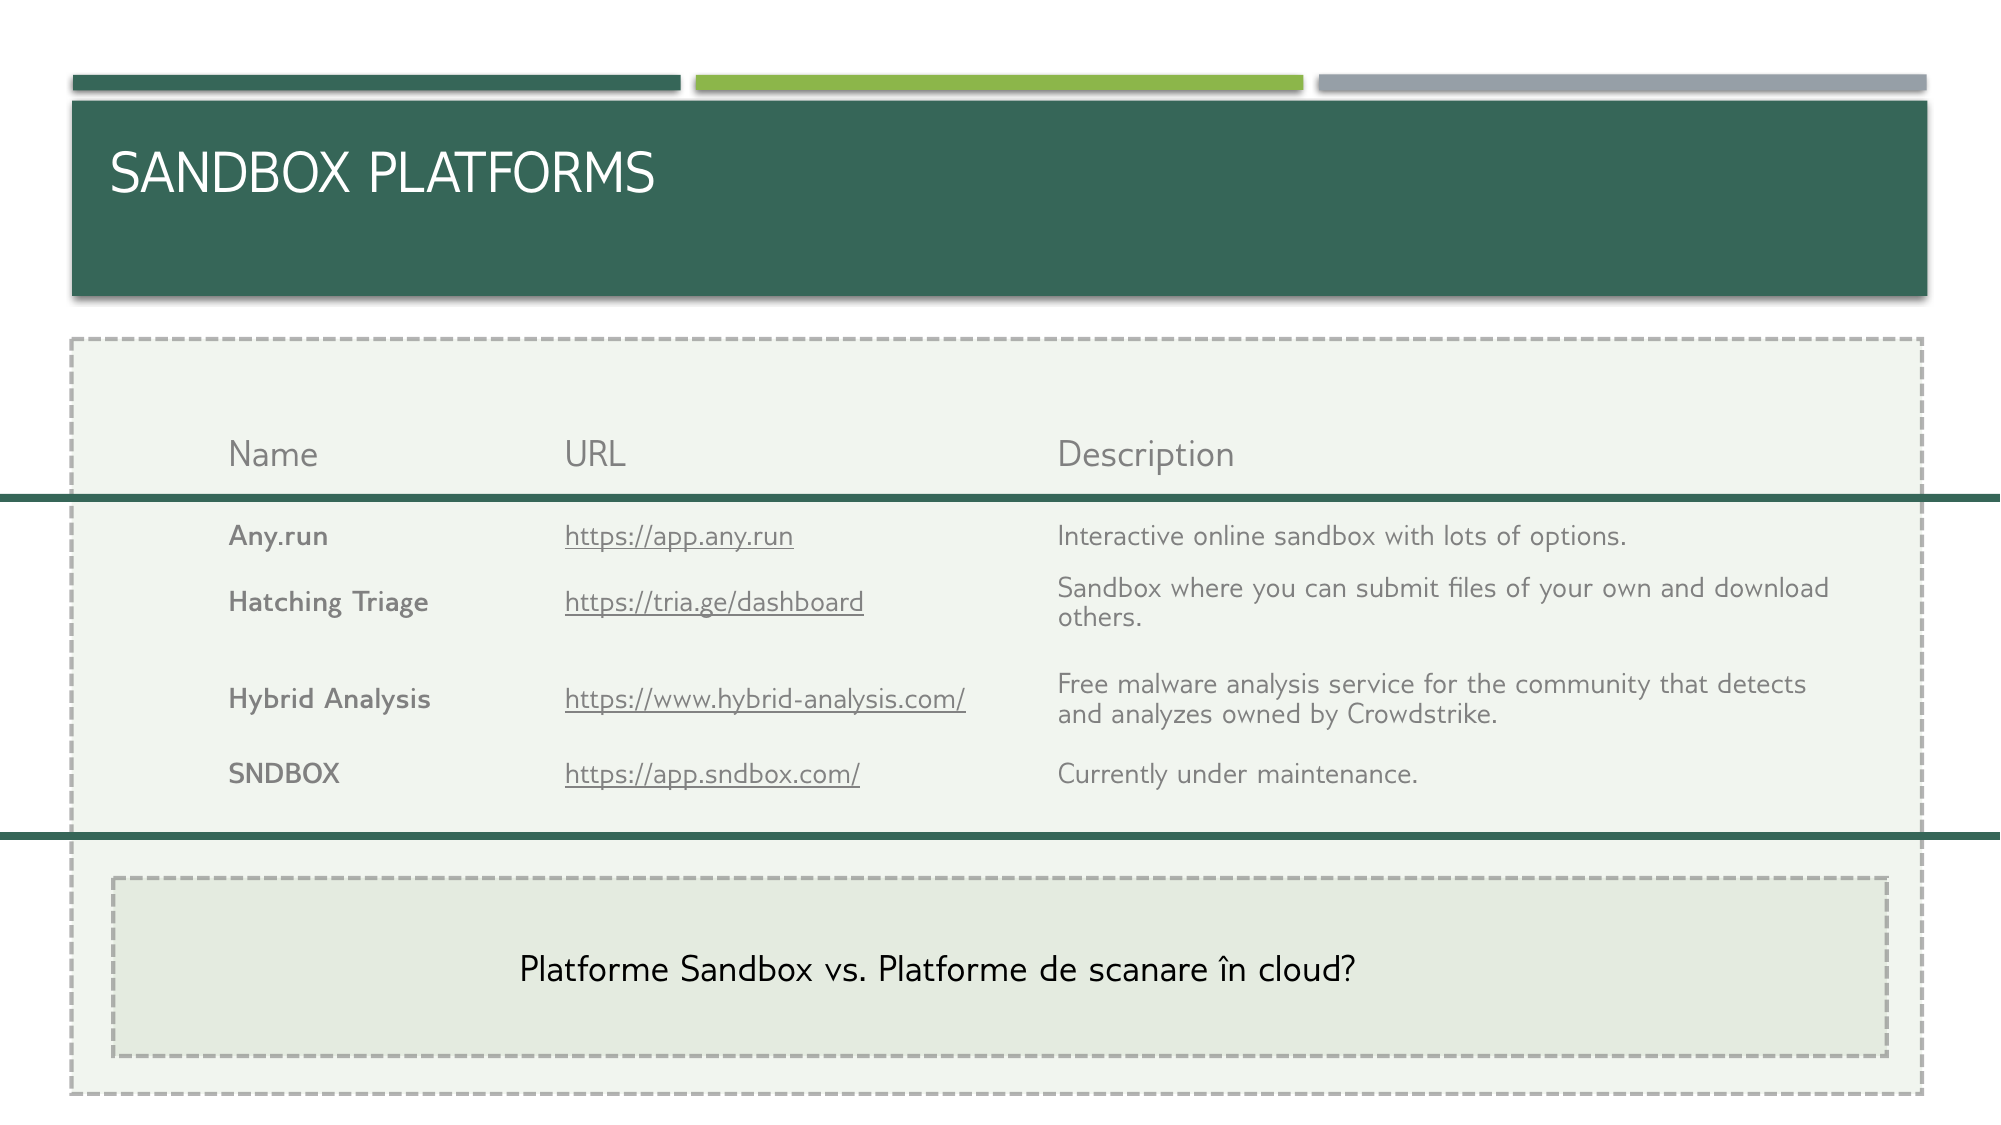

# Sandbox Platforms

| Name | URL | Description |
| --- | --- | --- |
| Any.run | https://app.any.run | Interactive online sandbox with lots of options. |
| Hatching Triage | https://tria.ge/dashboard | Sandbox where you can submit files of your own and download others. |
| Hybrid Analysis | https://www.hybrid-analysis.com/ | Free malware analysis service for the community that detects and analyzes owned by Crowdstrike. |
| SNDBOX | https://app.sndbox.com/ | Currently under maintenance. |

Platforme Sandbox vs. Platforme de scanare în cloud?